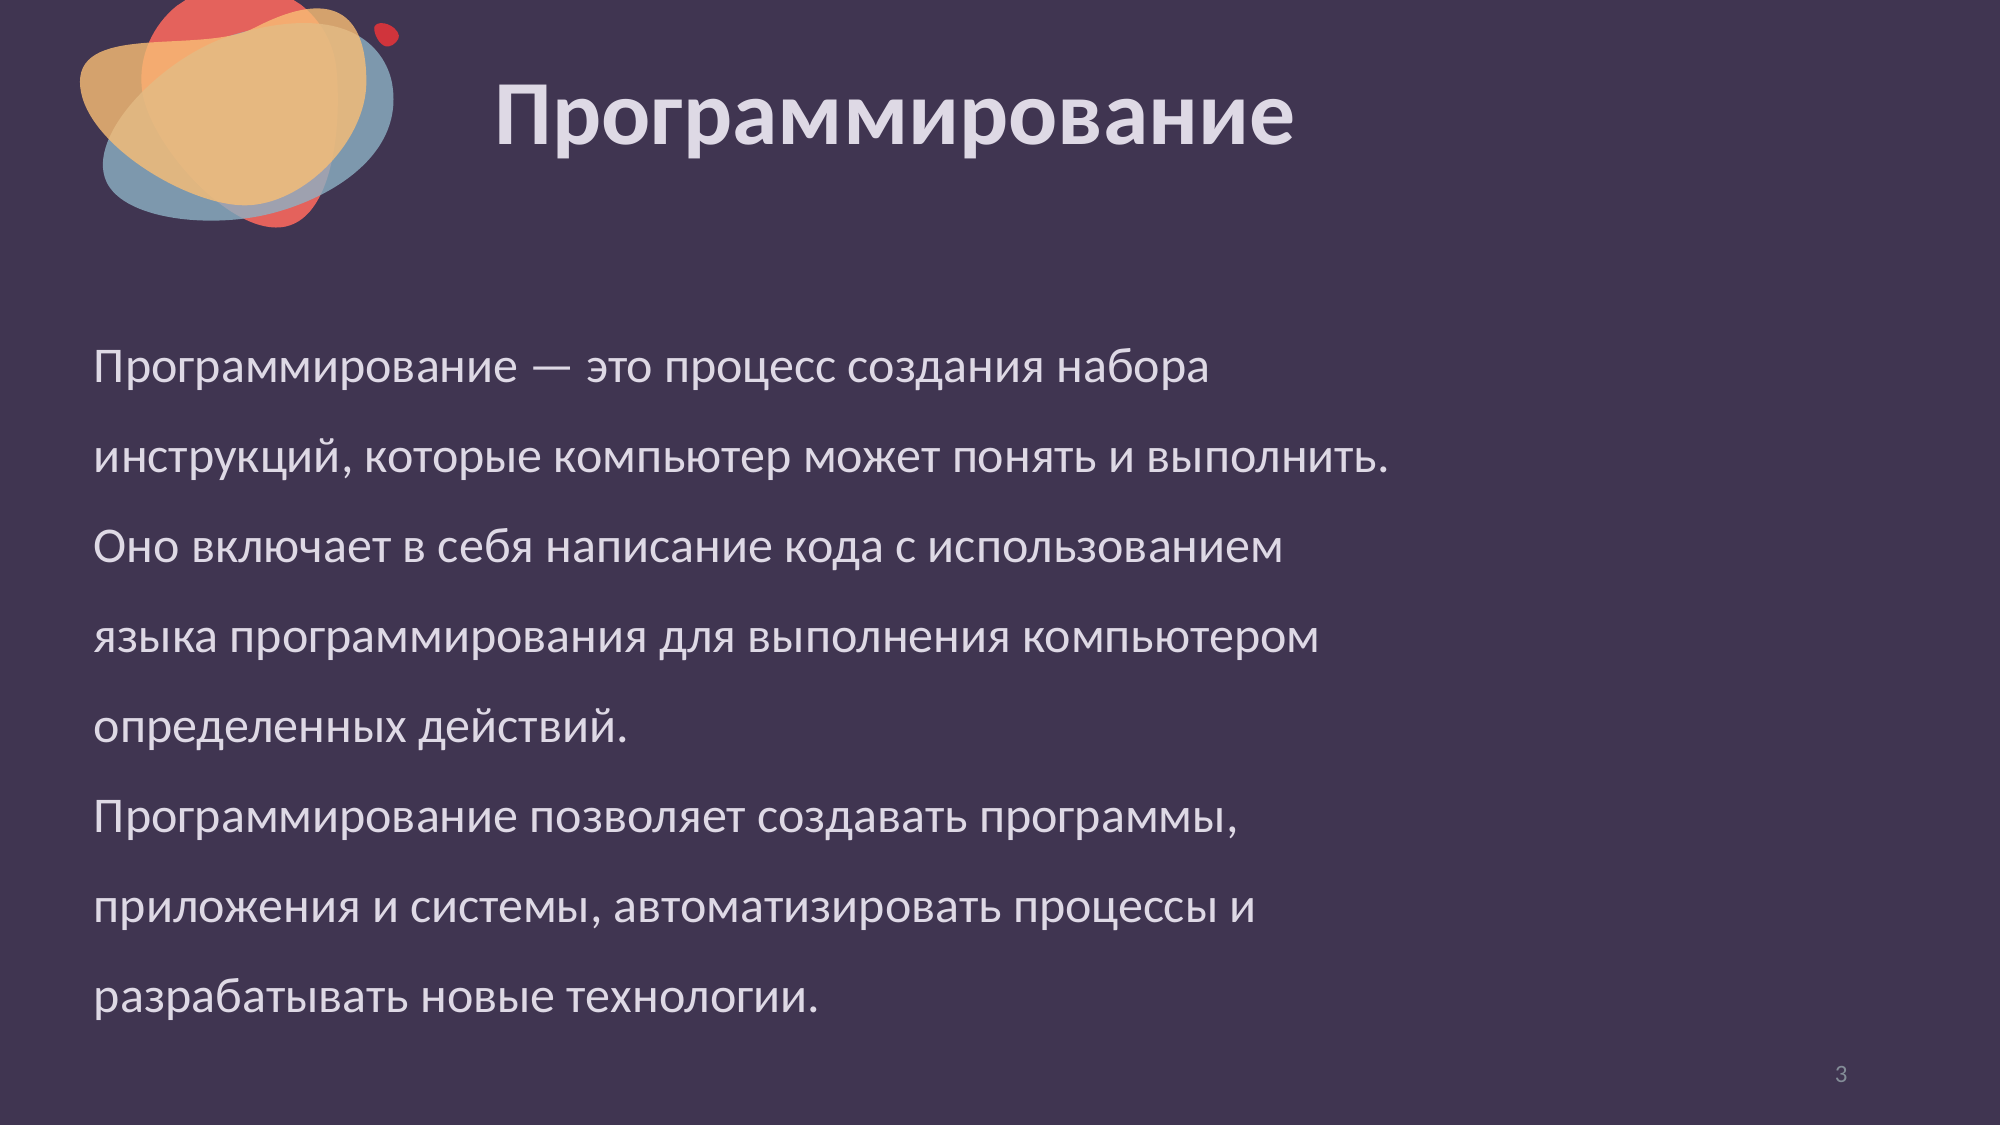

# Программирование
Программирование — это процесс создания набора инструкций, которые компьютер может понять и выполнить.
Оно включает в себя написание кода с использованием языка программирования для выполнения компьютером определенных действий.
Программирование позволяет создавать программы, приложения и системы, автоматизировать процессы и разрабатывать новые технологии.

3